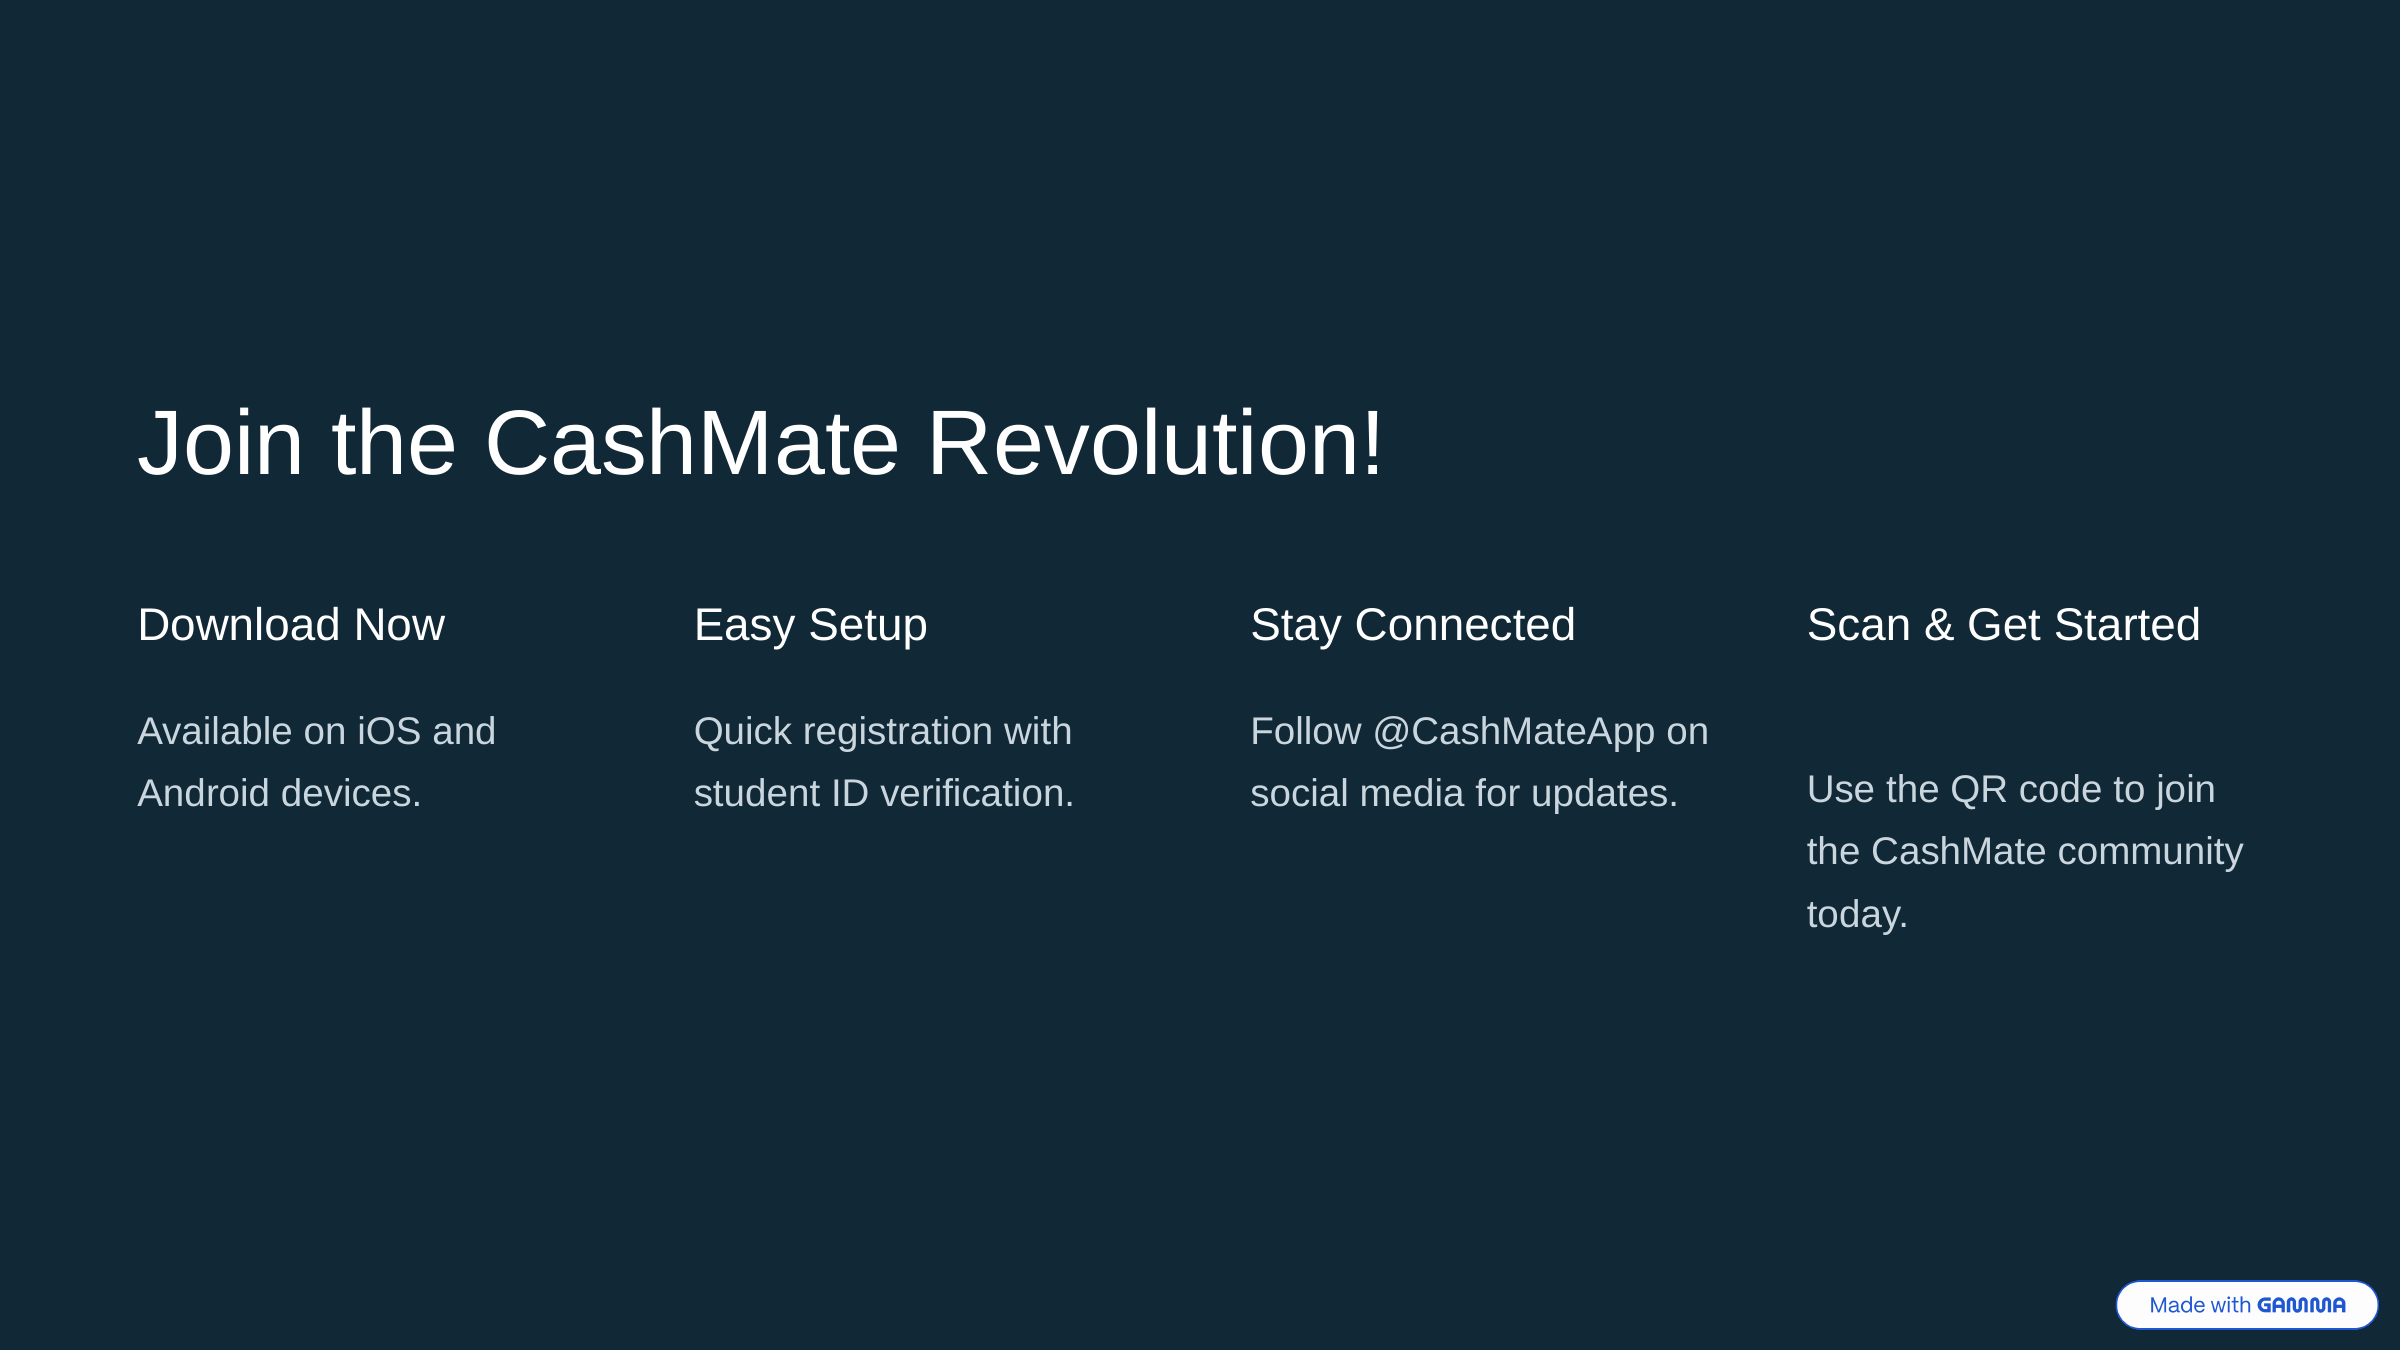

Join the CashMate Revolution!
Download Now
Easy Setup
Stay Connected
Scan & Get Started
Available on iOS and Android devices.
Quick registration with student ID verification.
Follow @CashMateApp on social media for updates.
Use the QR code to join the CashMate community today.